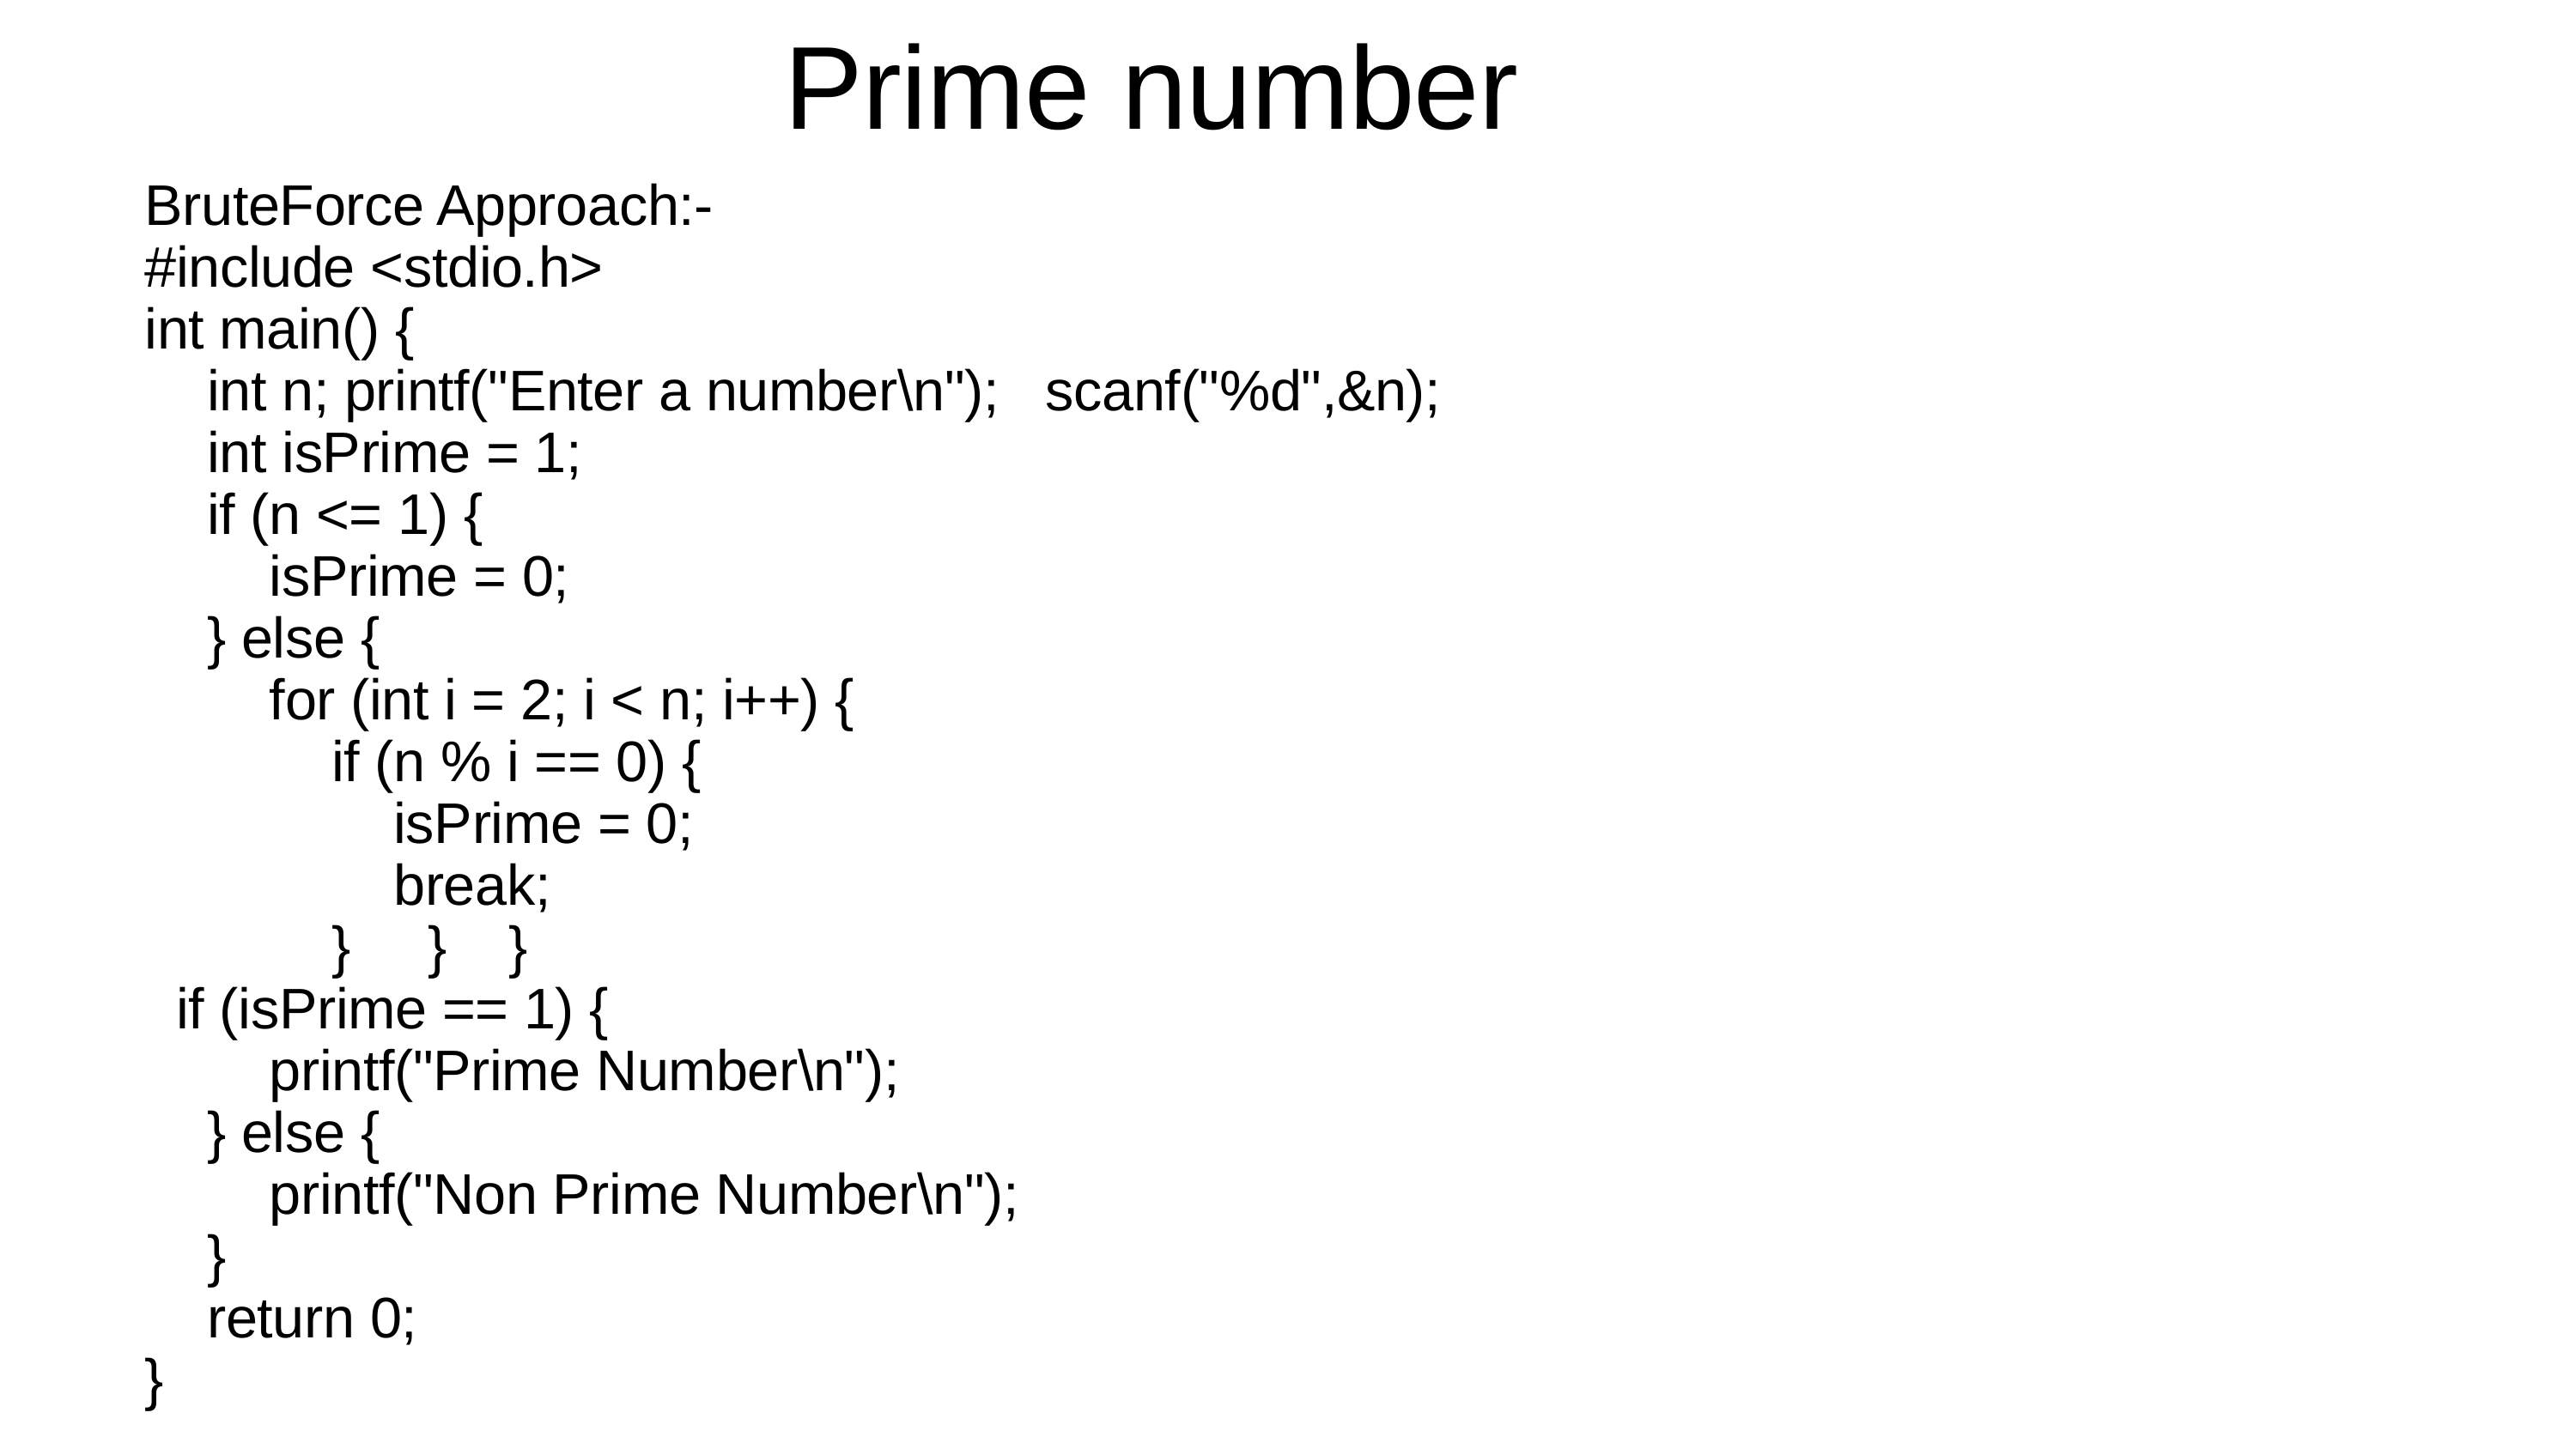

Prime number
BruteForce Approach:-
#include <stdio.h>
int main() {
    int n; printf("Enter a number\n");   scanf("%d",&n);
    int isPrime = 1;
    if (n <= 1) {
        isPrime = 0;
    } else {
        for (int i = 2; i < n; i++) {
            if (n % i == 0) {
                isPrime = 0;
                break;
            }     }    }
  if (isPrime == 1) {
        printf("Prime Number\n");
    } else {
        printf("Non Prime Number\n");
    }
    return 0;
}